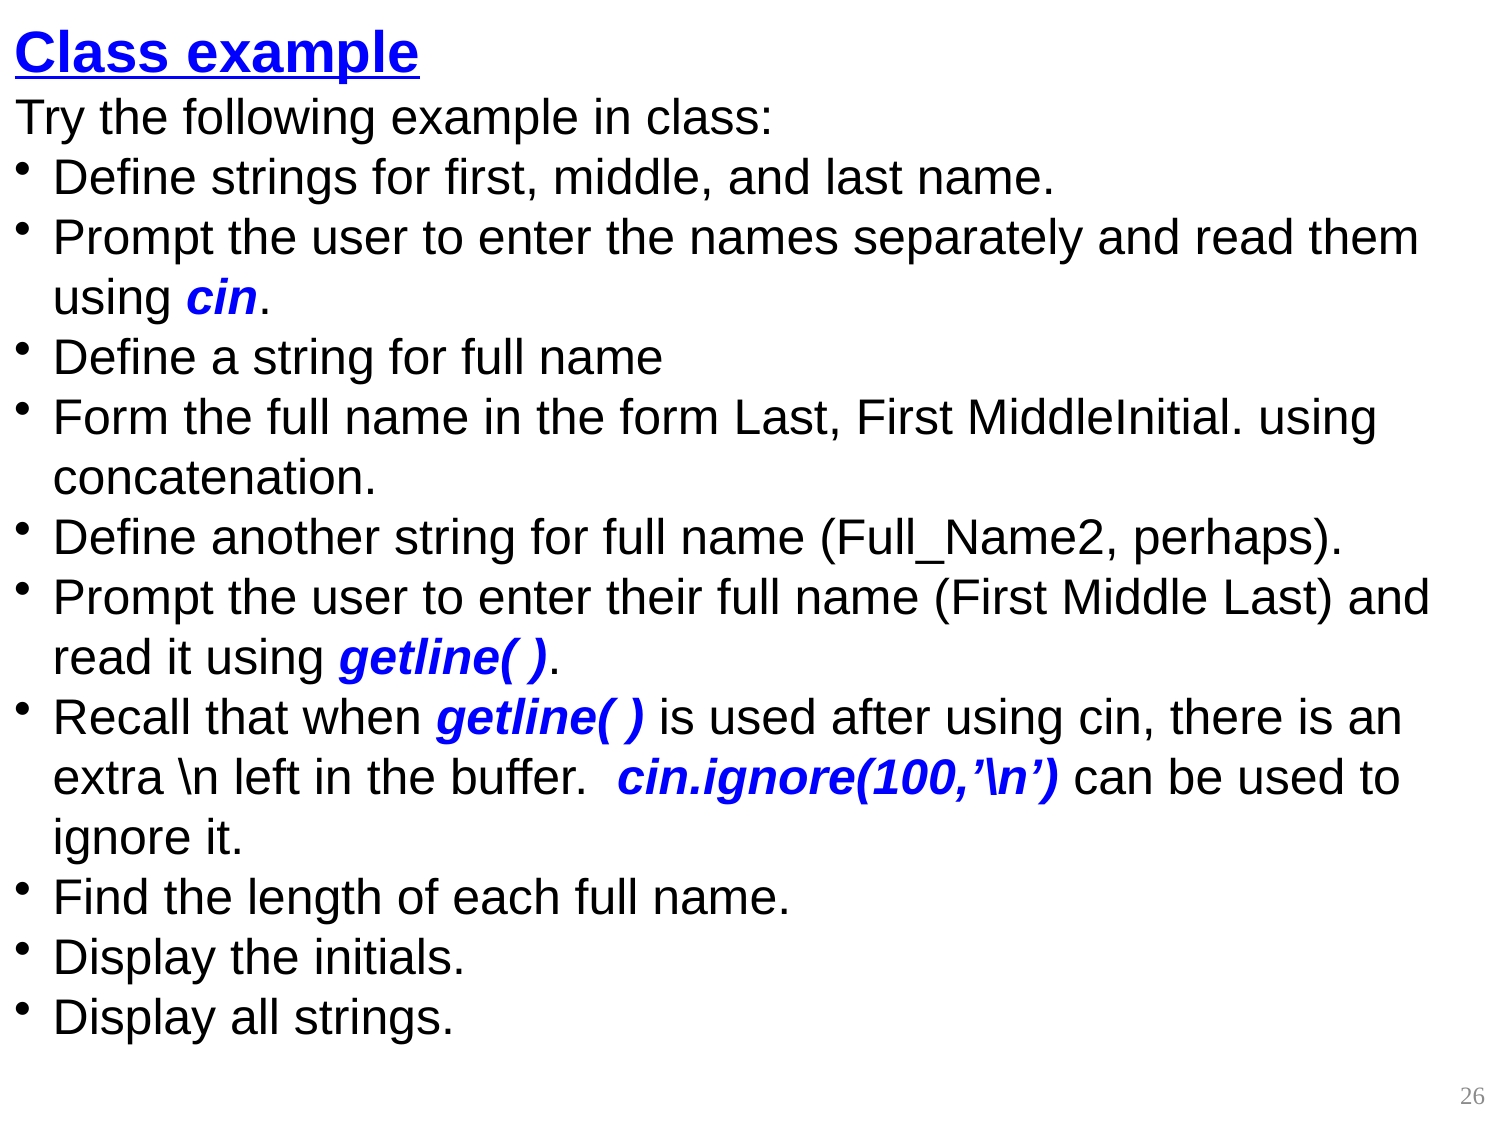

Class example
Try the following example in class:
Define strings for first, middle, and last name.
Prompt the user to enter the names separately and read them using cin.
Define a string for full name
Form the full name in the form Last, First MiddleInitial. using concatenation.
Define another string for full name (Full_Name2, perhaps).
Prompt the user to enter their full name (First Middle Last) and read it using getline( ).
Recall that when getline( ) is used after using cin, there is an extra \n left in the buffer.  cin.ignore(100,’\n’) can be used to ignore it.
Find the length of each full name.
Display the initials.
Display all strings.

26